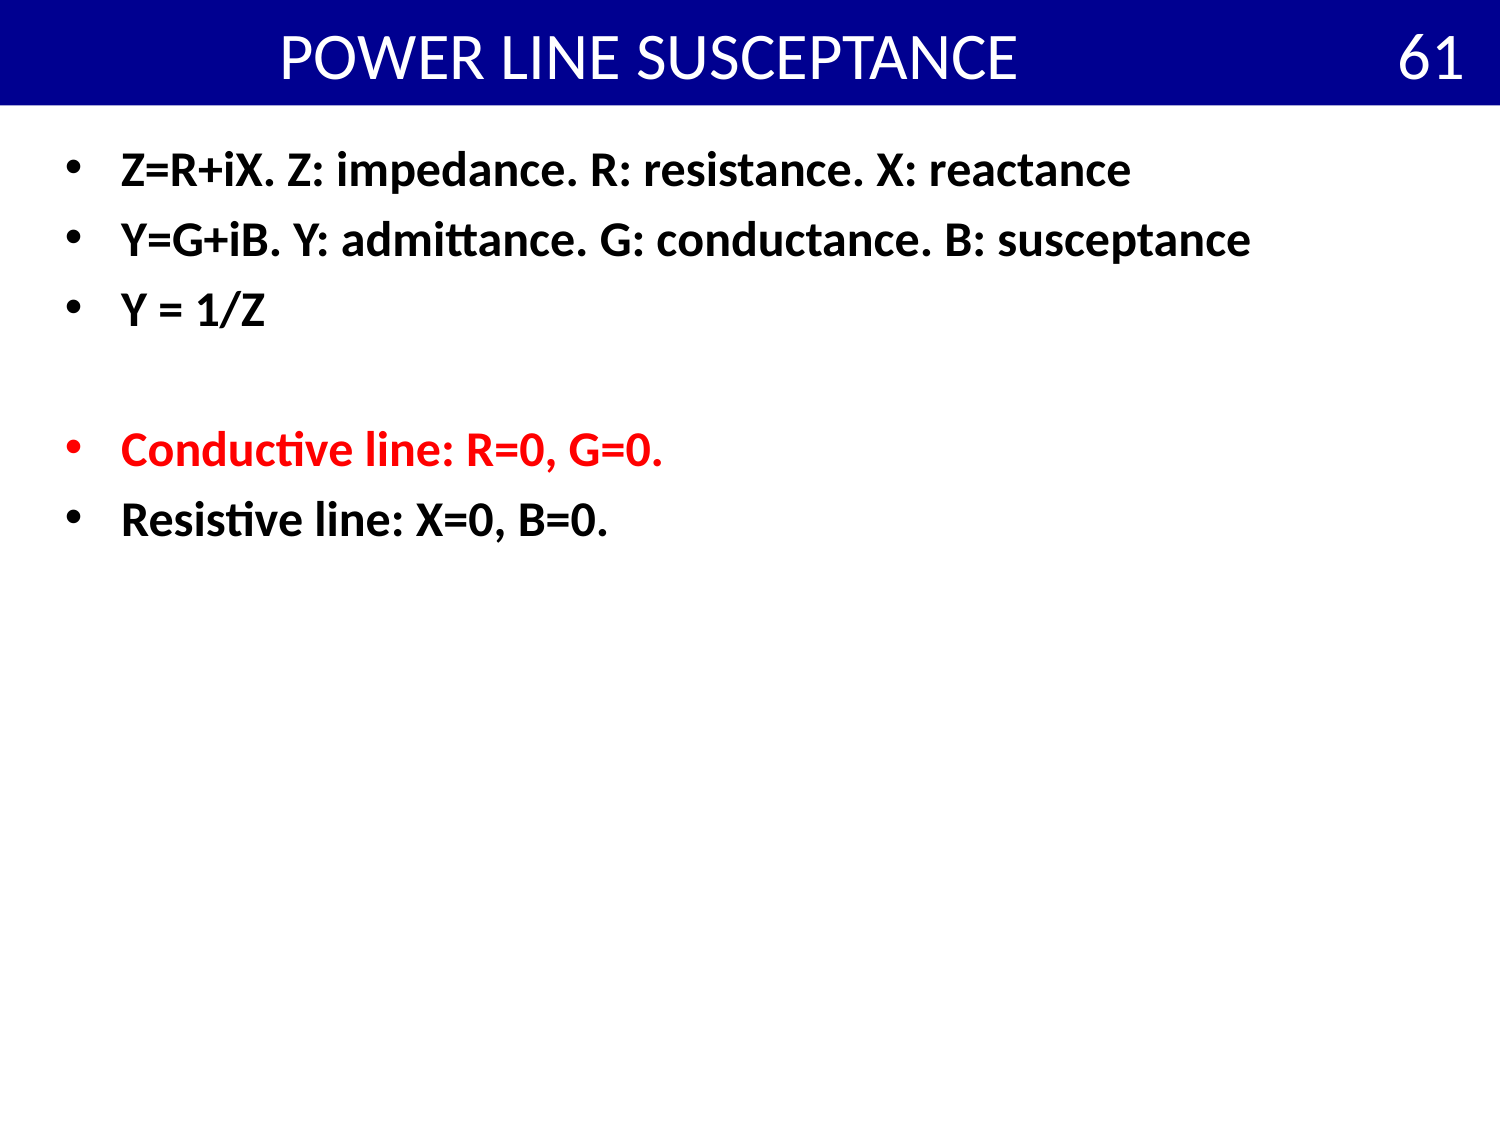

# Power line susceptance
61
Z=R+iX. Z: impedance. R: resistance. X: reactance
Y=G+iB. Y: admittance. G: conductance. B: susceptance
Y = 1/Z

Conductive line: R=0, G=0.
Resistive line: X=0, B=0.